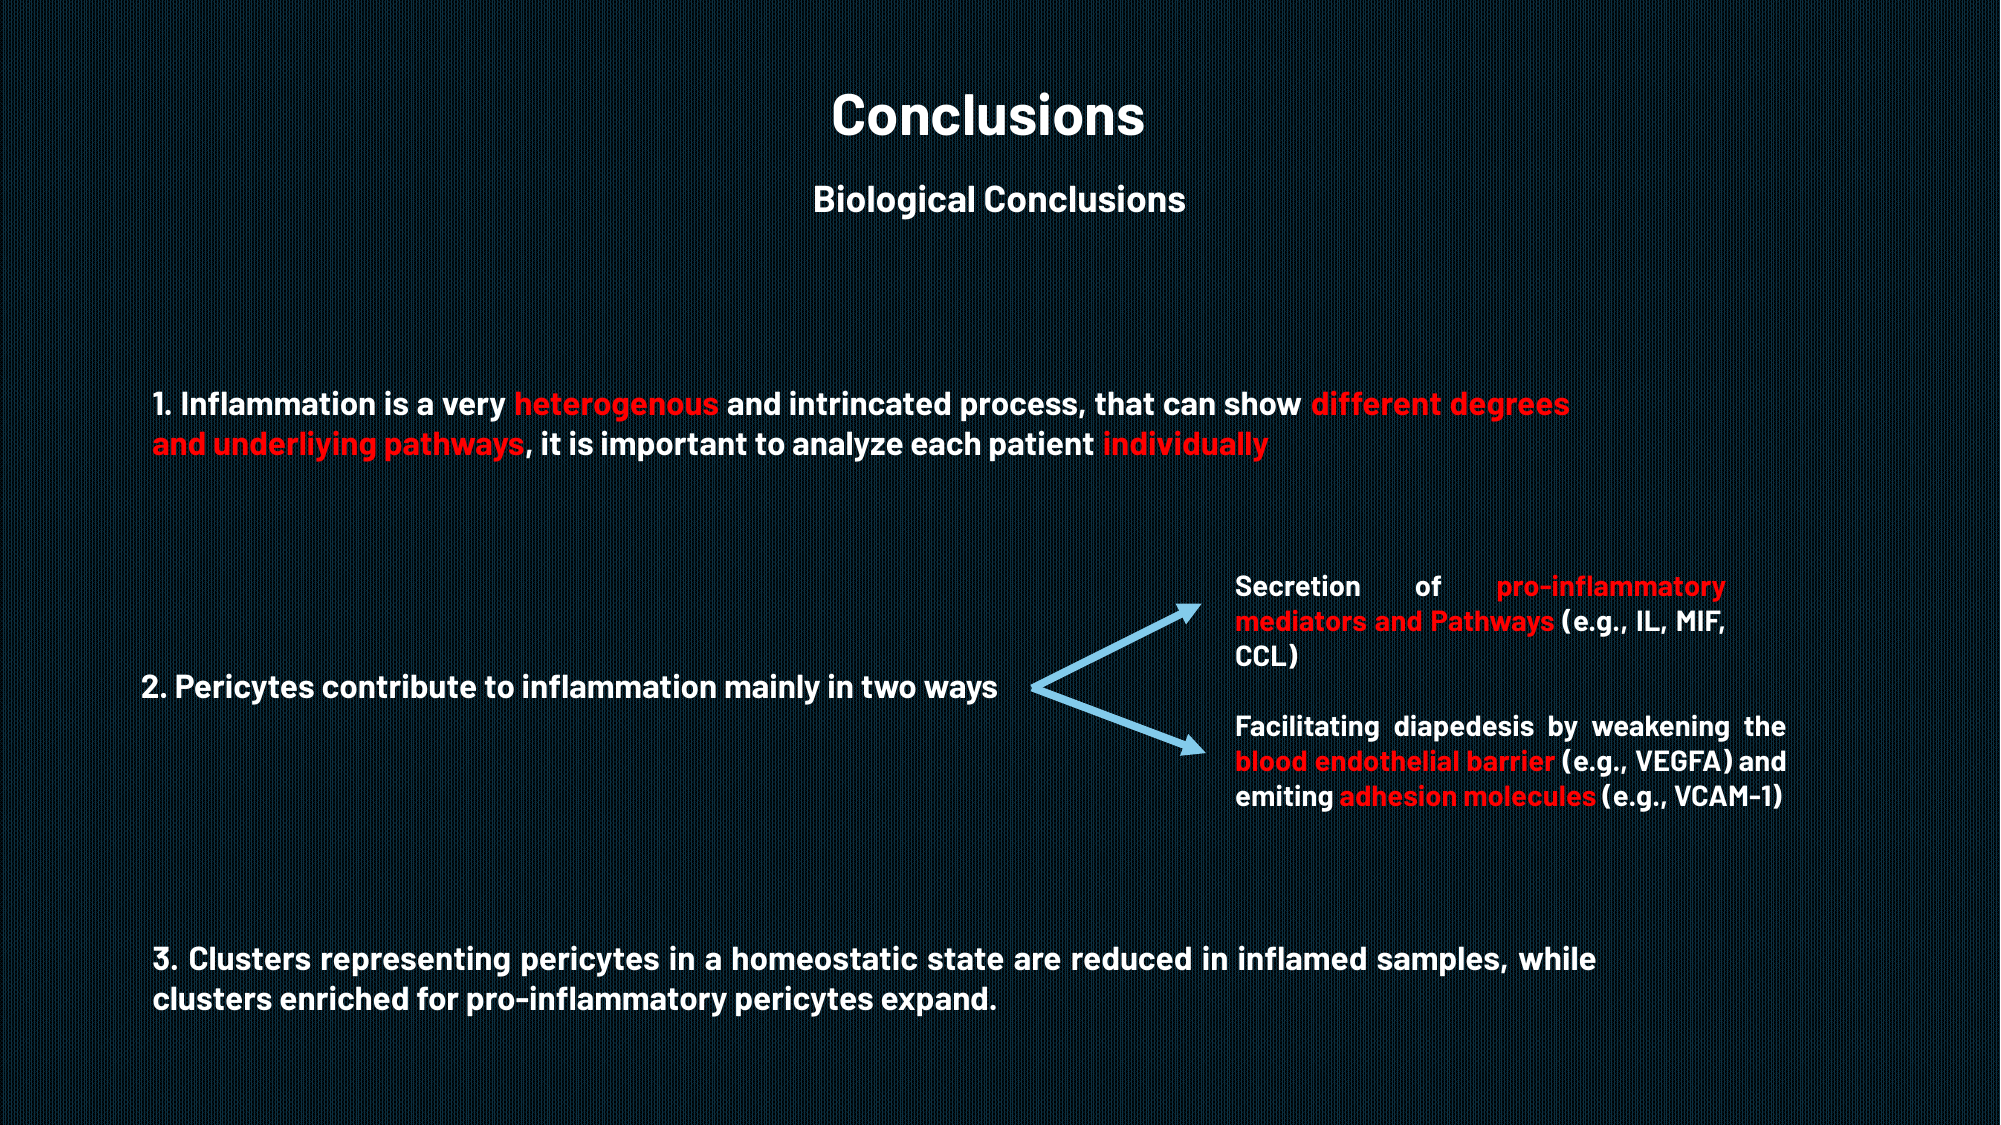

# Conclusions
Biological Conclusions
1. Inflammation is a very heterogenous and intrincated process, that can show different degrees and underliying pathways, it is important to analyze each patient individually
Secretion of pro-inflammatory mediators and Pathways (e.g., IL, MIF, CCL)
2. Pericytes contribute to inflammation mainly in two ways
Facilitating diapedesis by weakening the blood endothelial barrier (e.g., VEGFA) and emiting adhesion molecules (e.g., VCAM-1)
3. Clusters representing pericytes in a homeostatic state are reduced in inflamed samples, while clusters enriched for pro-inflammatory pericytes expand.